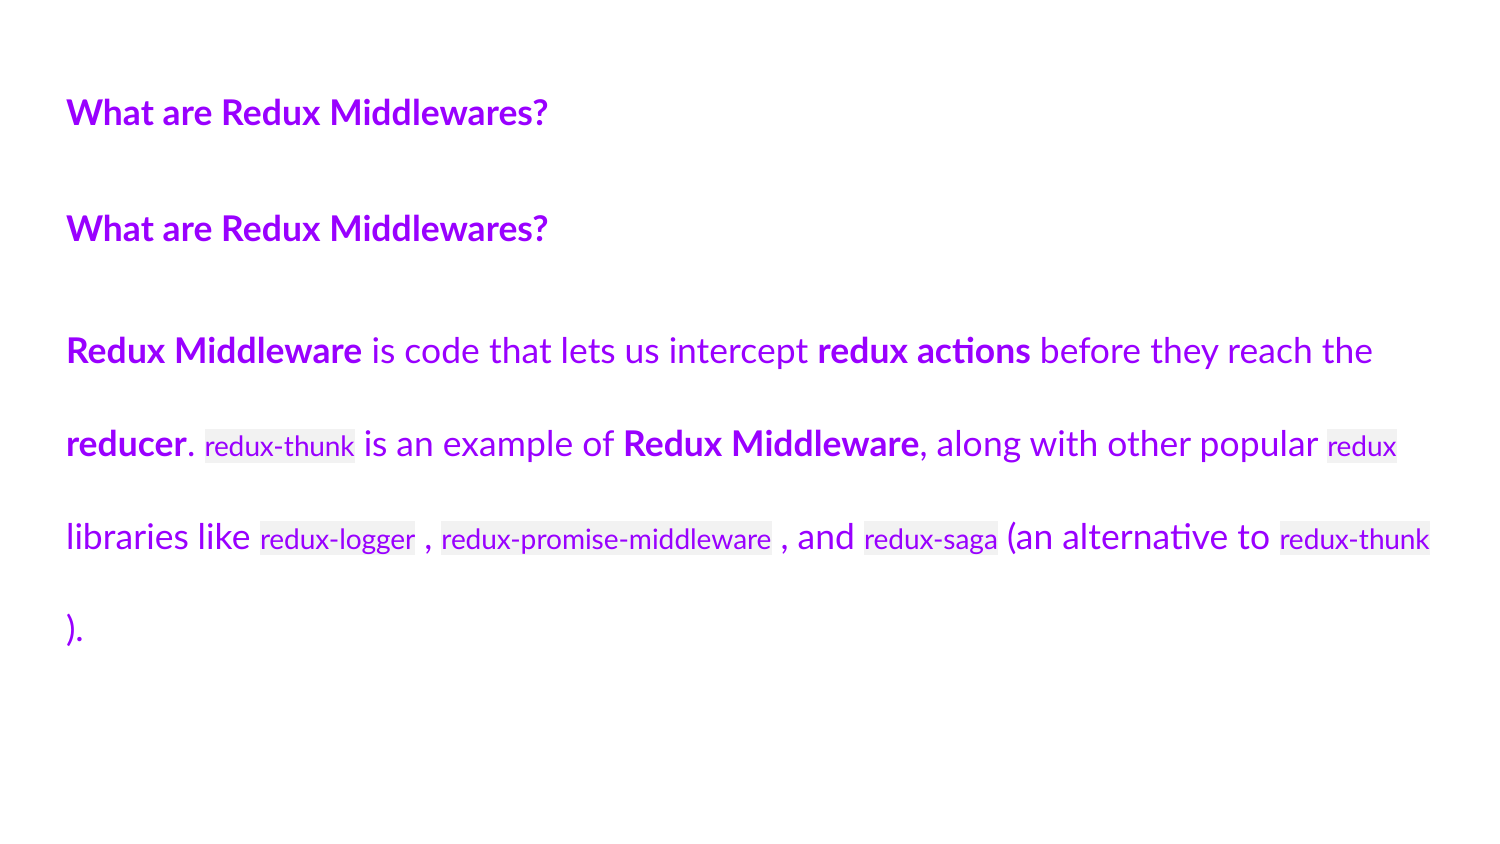

# What are Redux Middlewares?
What are Redux Middlewares?
Redux Middleware is code that lets us intercept redux actions before they reach the reducer. redux-thunk is an example of Redux Middleware, along with other popular redux libraries like redux-logger , redux-promise-middleware , and redux-saga (an alternative to redux-thunk ).